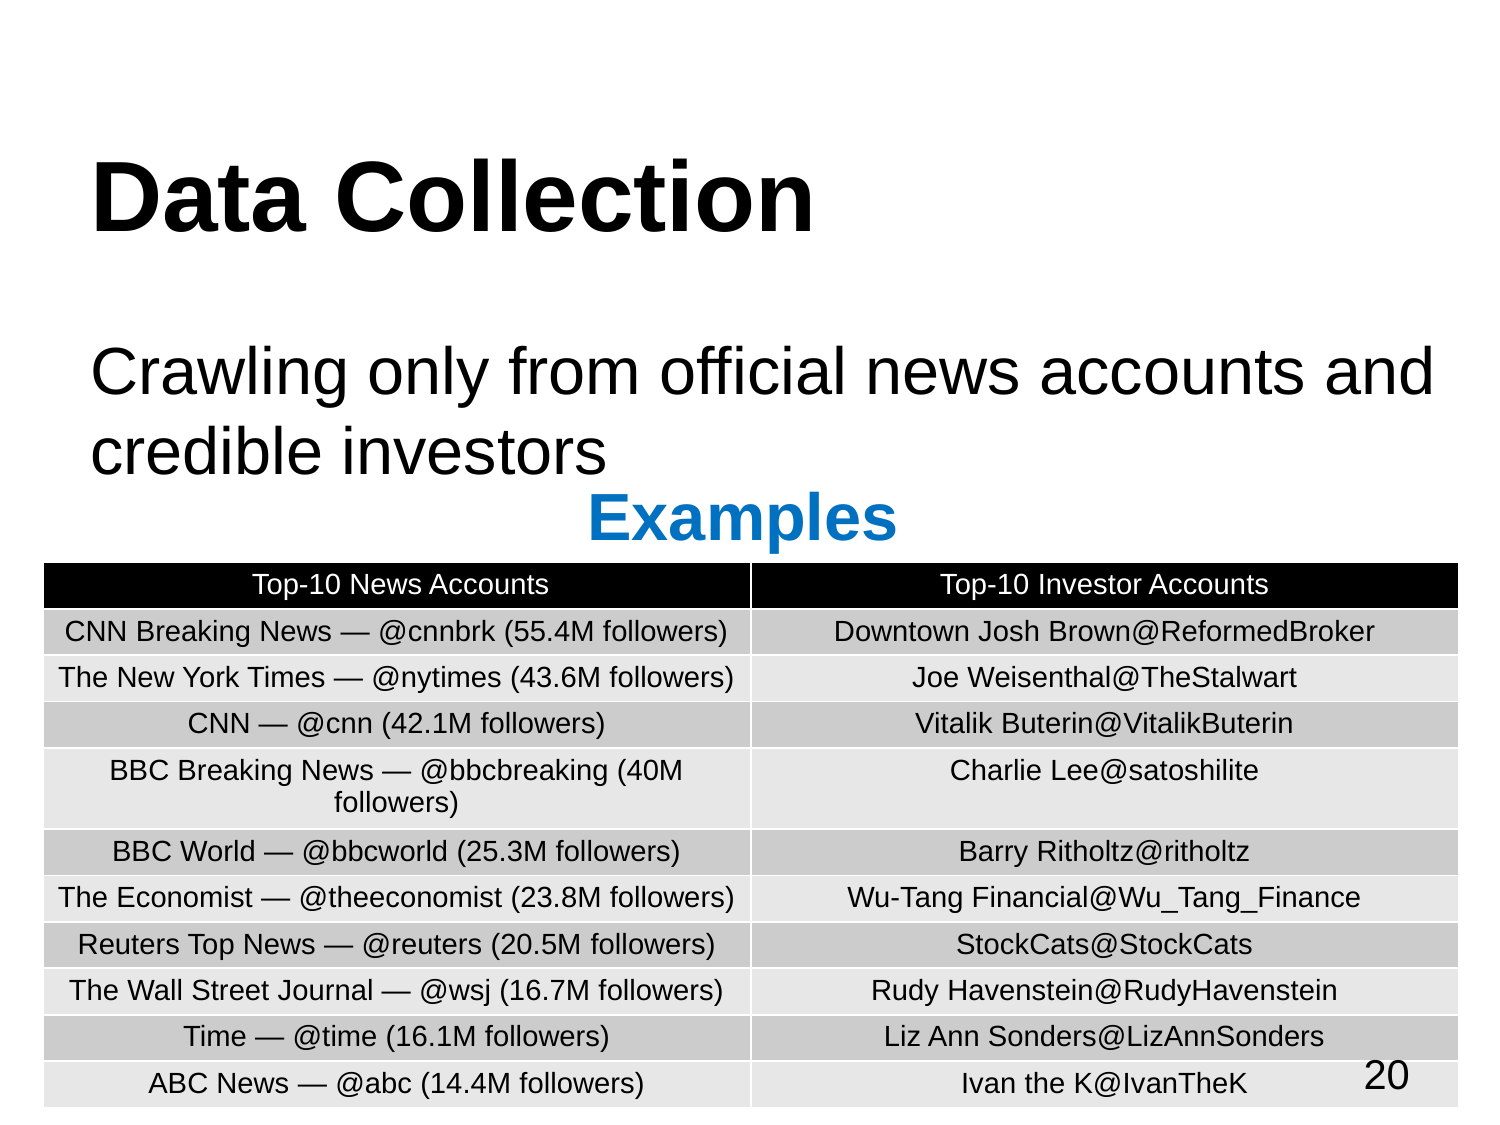

# Data Collection
Crawling only from official news accounts and credible investors
Examples
| Top-10 News Accounts | Top-10 Investor Accounts |
| --- | --- |
| CNN Breaking News — @cnnbrk (55.4M followers) | Downtown Josh Brown@ReformedBroker |
| The New York Times — @nytimes (43.6M followers) | Joe Weisenthal@TheStalwart |
| CNN — @cnn (42.1M followers) | Vitalik Buterin@VitalikButerin |
| BBC Breaking News — @bbcbreaking (40M followers) | Charlie Lee@satoshilite |
| BBC World — @bbcworld (25.3M followers) | Barry Ritholtz@ritholtz |
| The Economist — @theeconomist (23.8M followers) | Wu-Tang Financial@Wu\_Tang\_Finance |
| Reuters Top News — @reuters (20.5M followers) | StockCats@StockCats |
| The Wall Street Journal — @wsj (16.7M followers) | Rudy Havenstein@RudyHavenstein |
| Time — @time (16.1M followers) | Liz Ann Sonders@LizAnnSonders |
| ABC News — @abc (14.4M followers) | Ivan the K@IvanTheK |
20